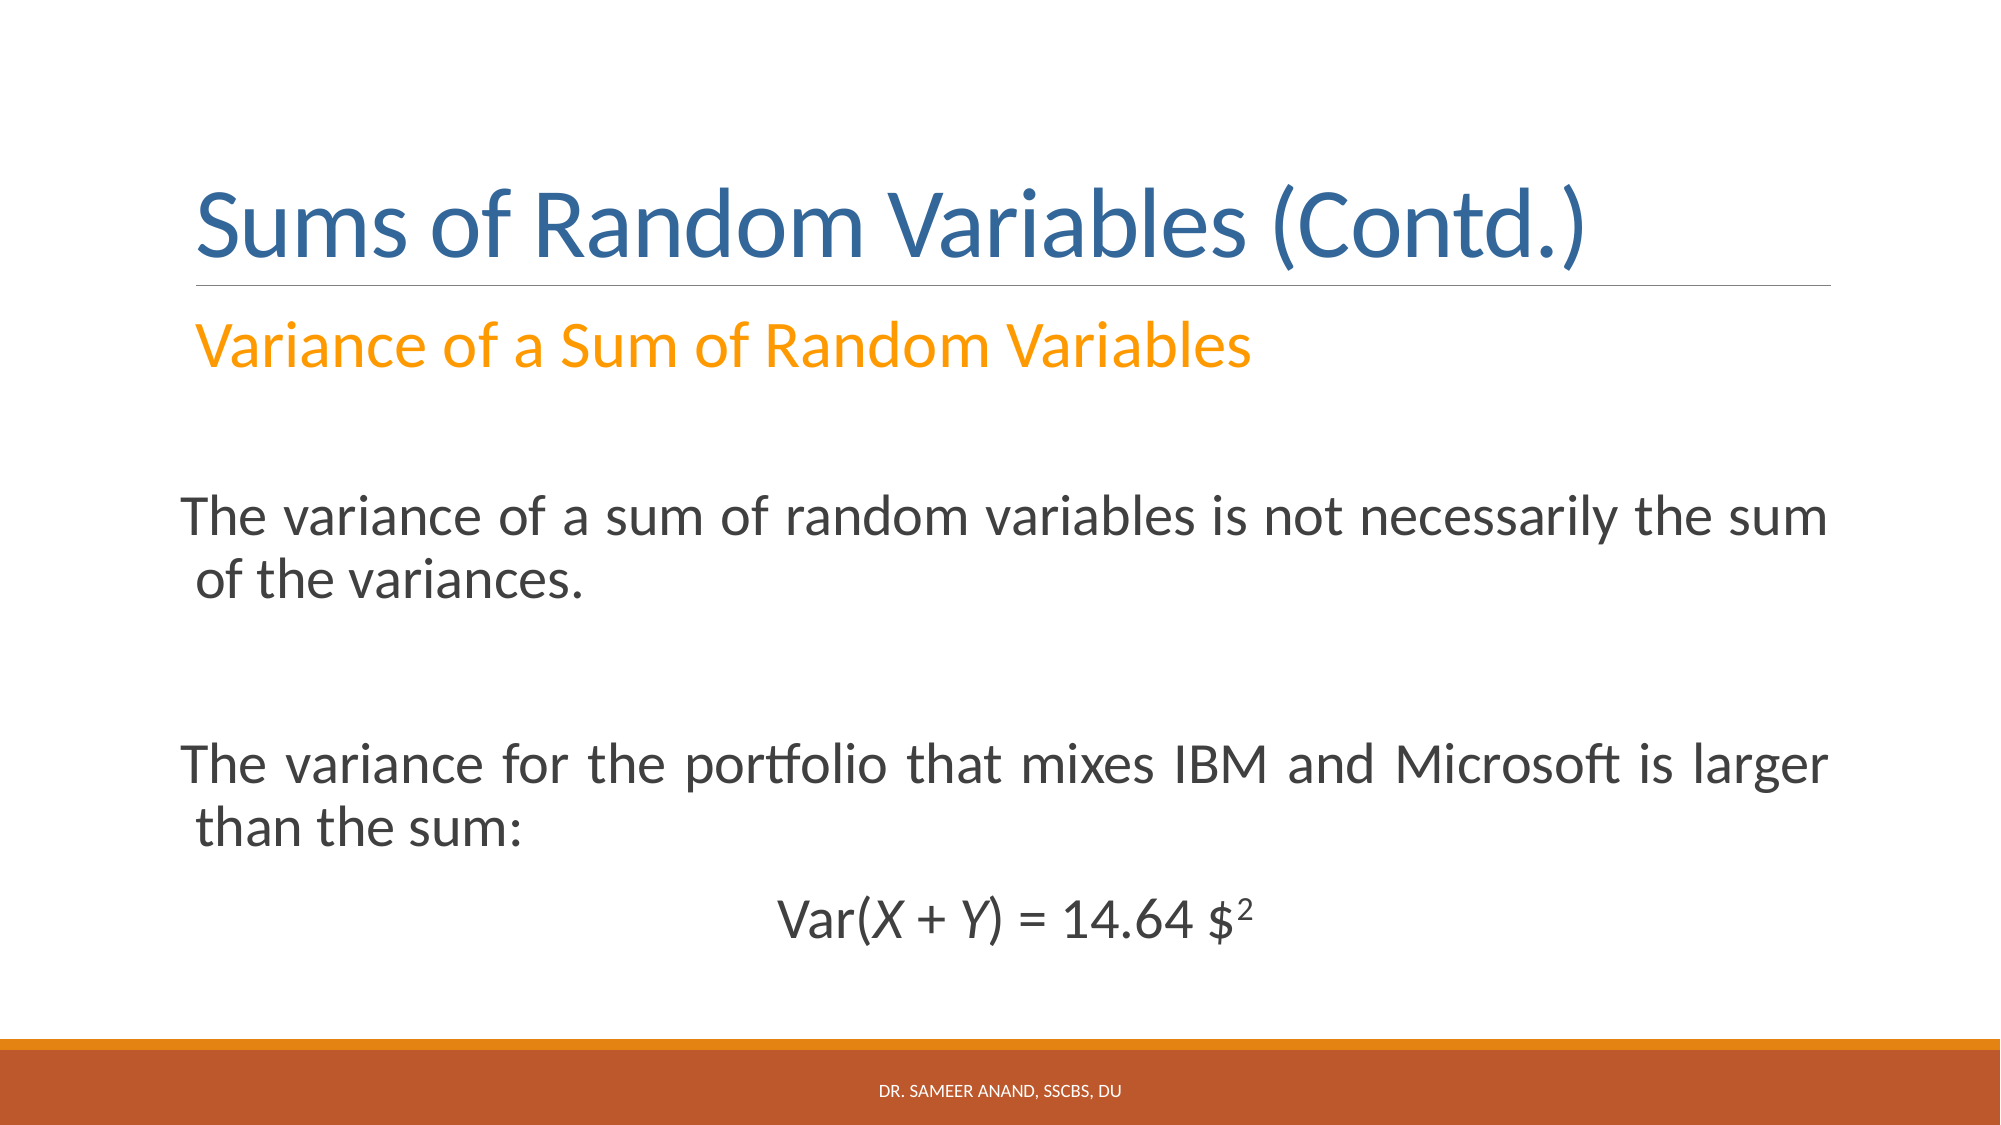

# Sums of Random Variables (Contd.)
Variance of a Sum of Random Variables

The variance of a sum of random variables is not necessarily the sum of the variances.

The variance for the portfolio that mixes IBM and Microsoft is larger than the sum:
	                                            Var(X + Y) = 14.64 $2

Dr. Sameer Anand, SSCBS, DU